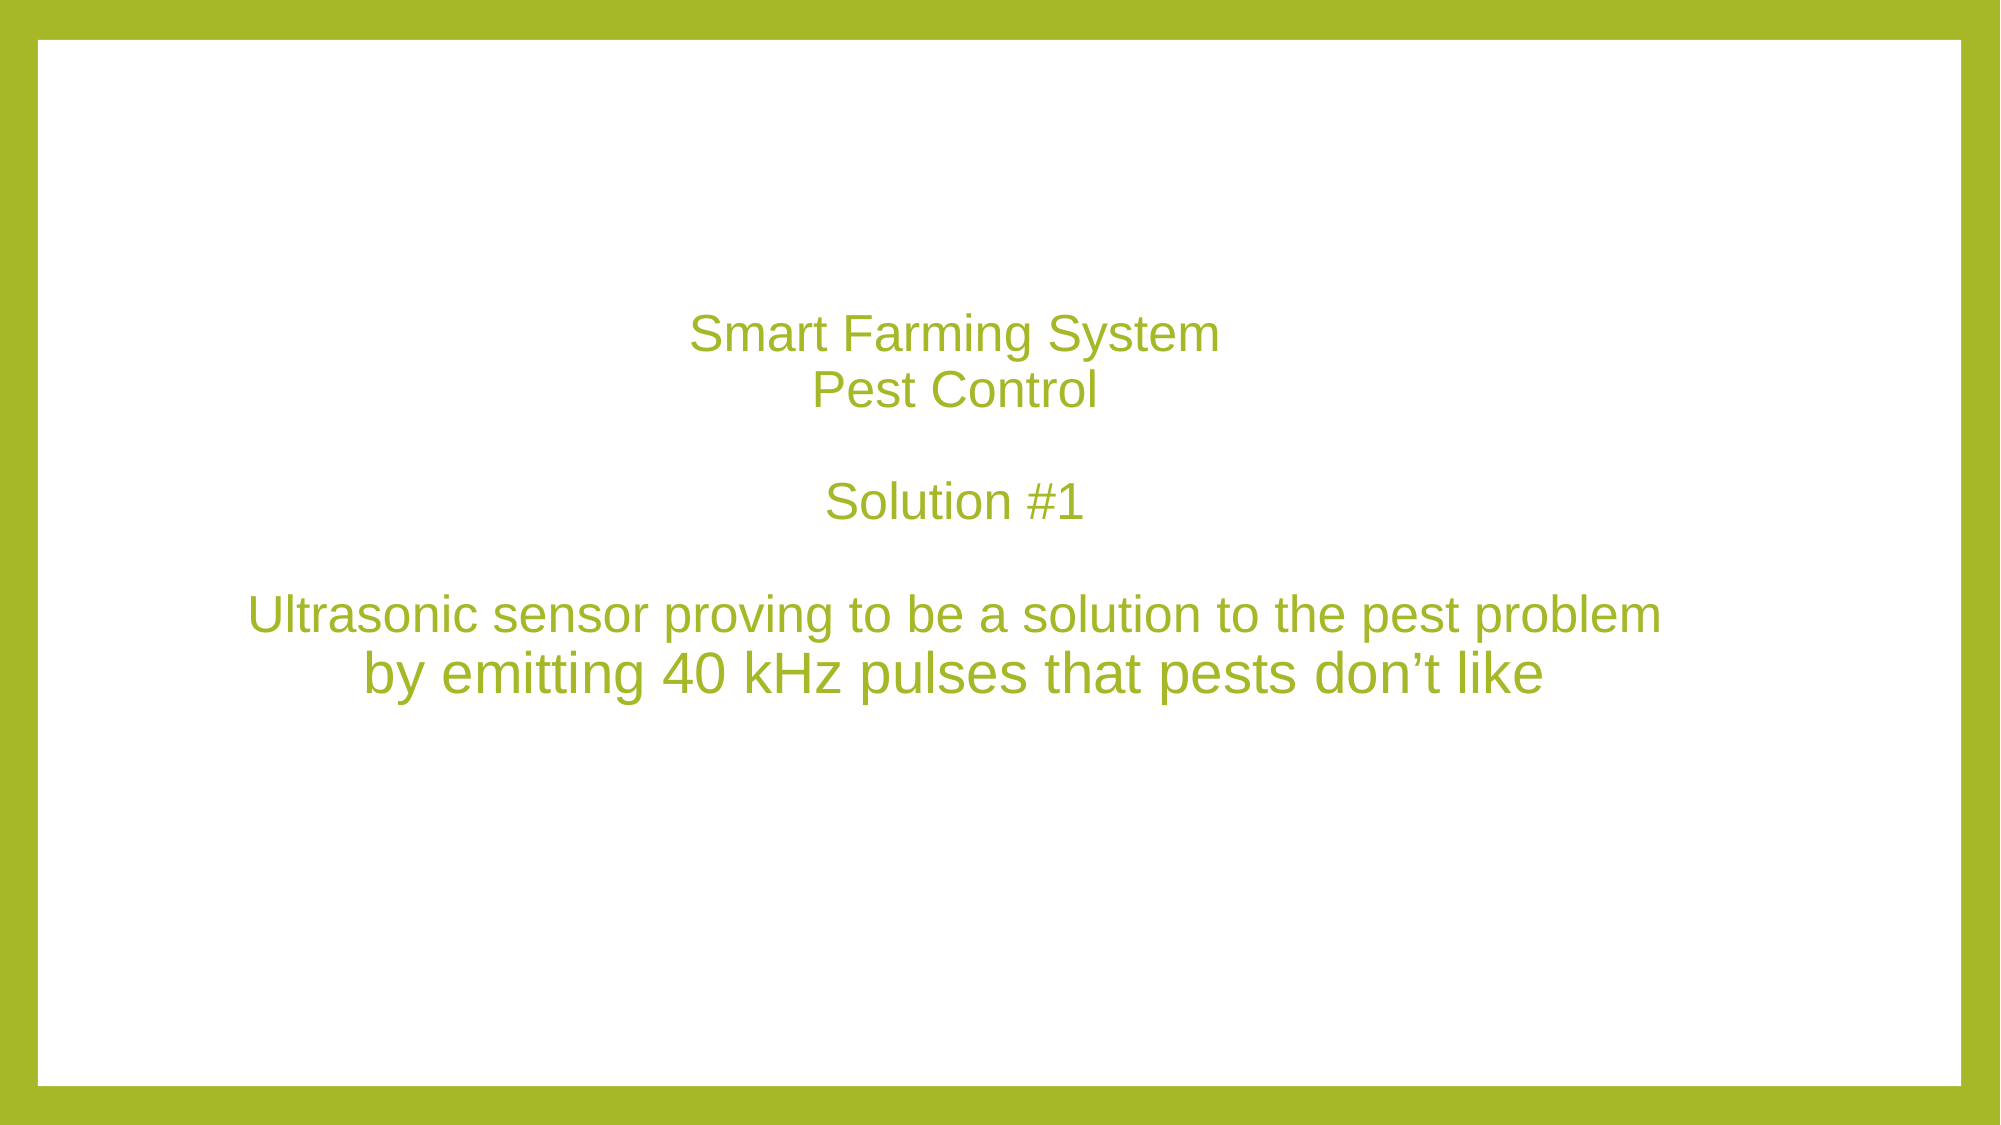

# Smart Farming System Pest Control Solution #1 Ultrasonic sensor proving to be a solution to the pest problem by emitting 40 kHz pulses that pests don’t like